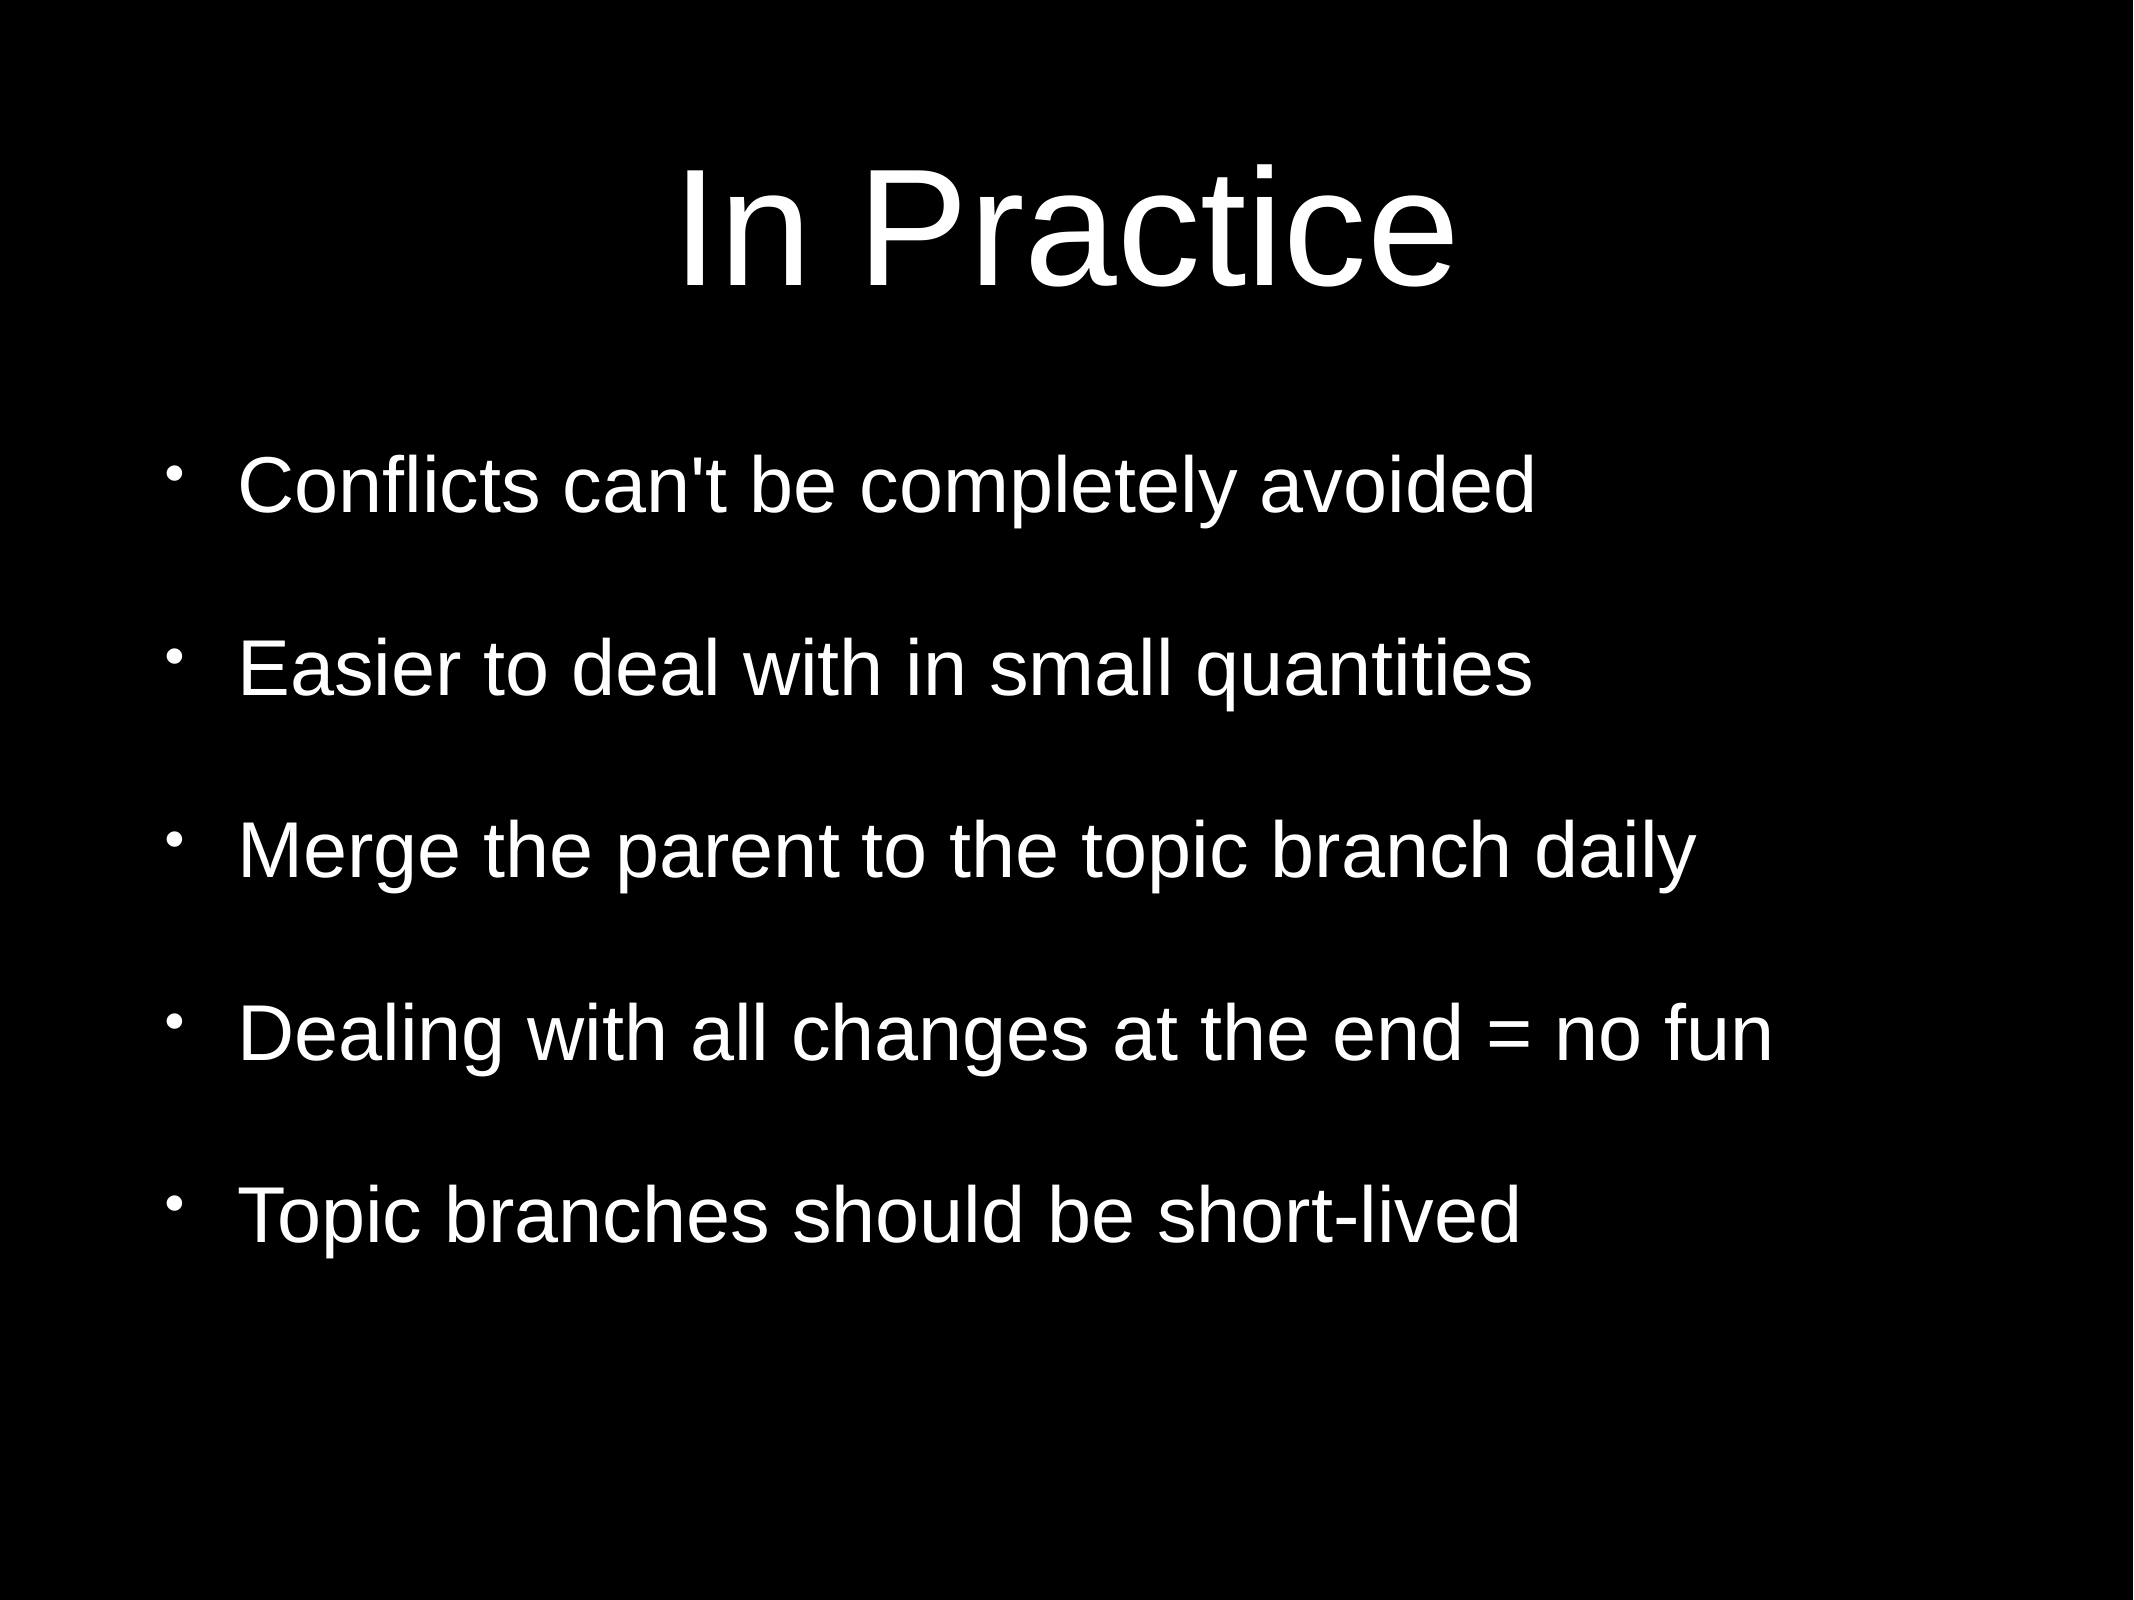

# In Practice
Conflicts can't be completely avoided
Easier to deal with in small quantities
Merge the parent to the topic branch daily
Dealing with all changes at the end = no fun
Topic branches should be short-lived